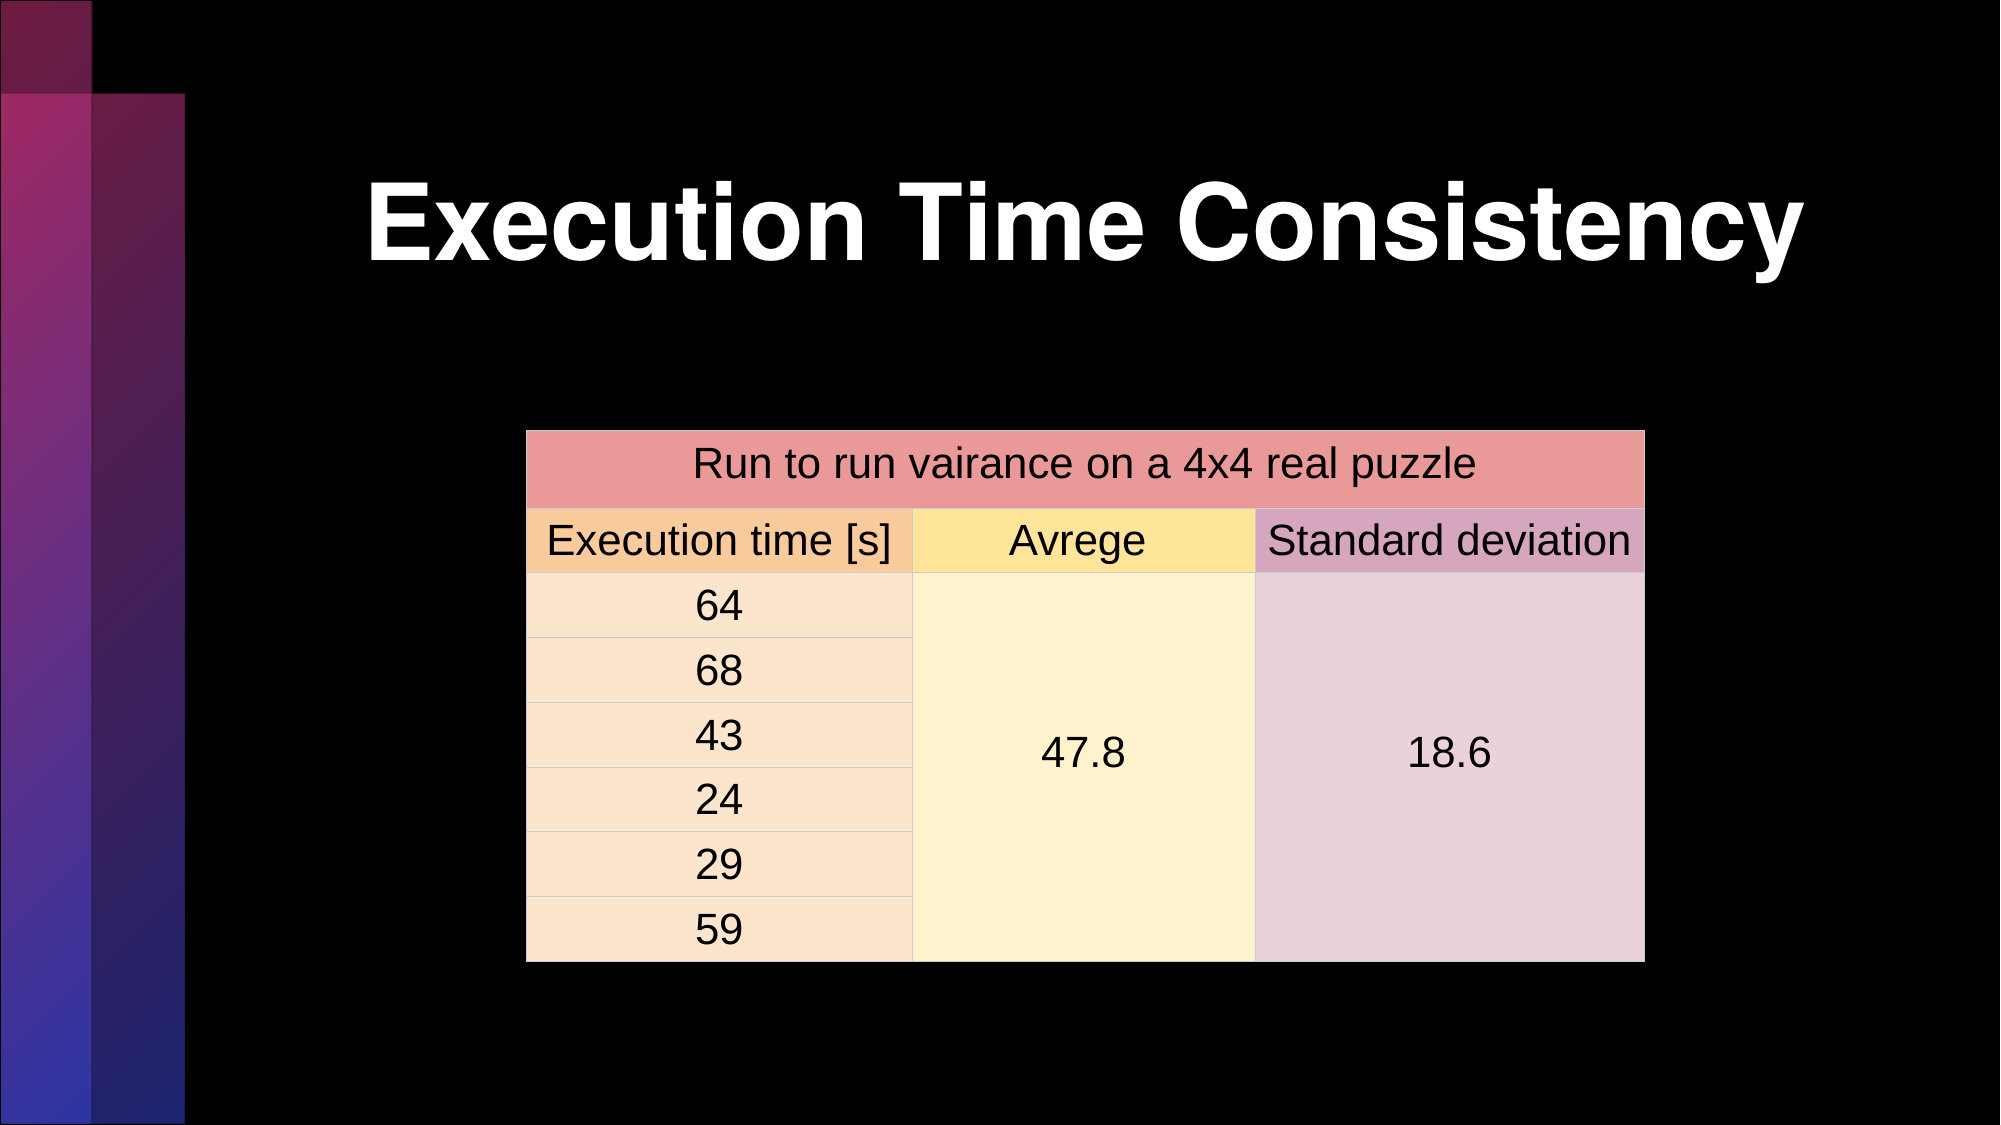

# Execution Time Consistency

| Run to run vairance on a 4x4 real puzzle |  |  |
| --- | --- | --- |
| Execution time [s] | Avrege | Standard deviation |
| 64 | 47.8 | 18.6 |
| 68 |  |  |
| 43 |  |  |
| 24 |  |  |
| 29 |  |  |
| 59 |  |  |